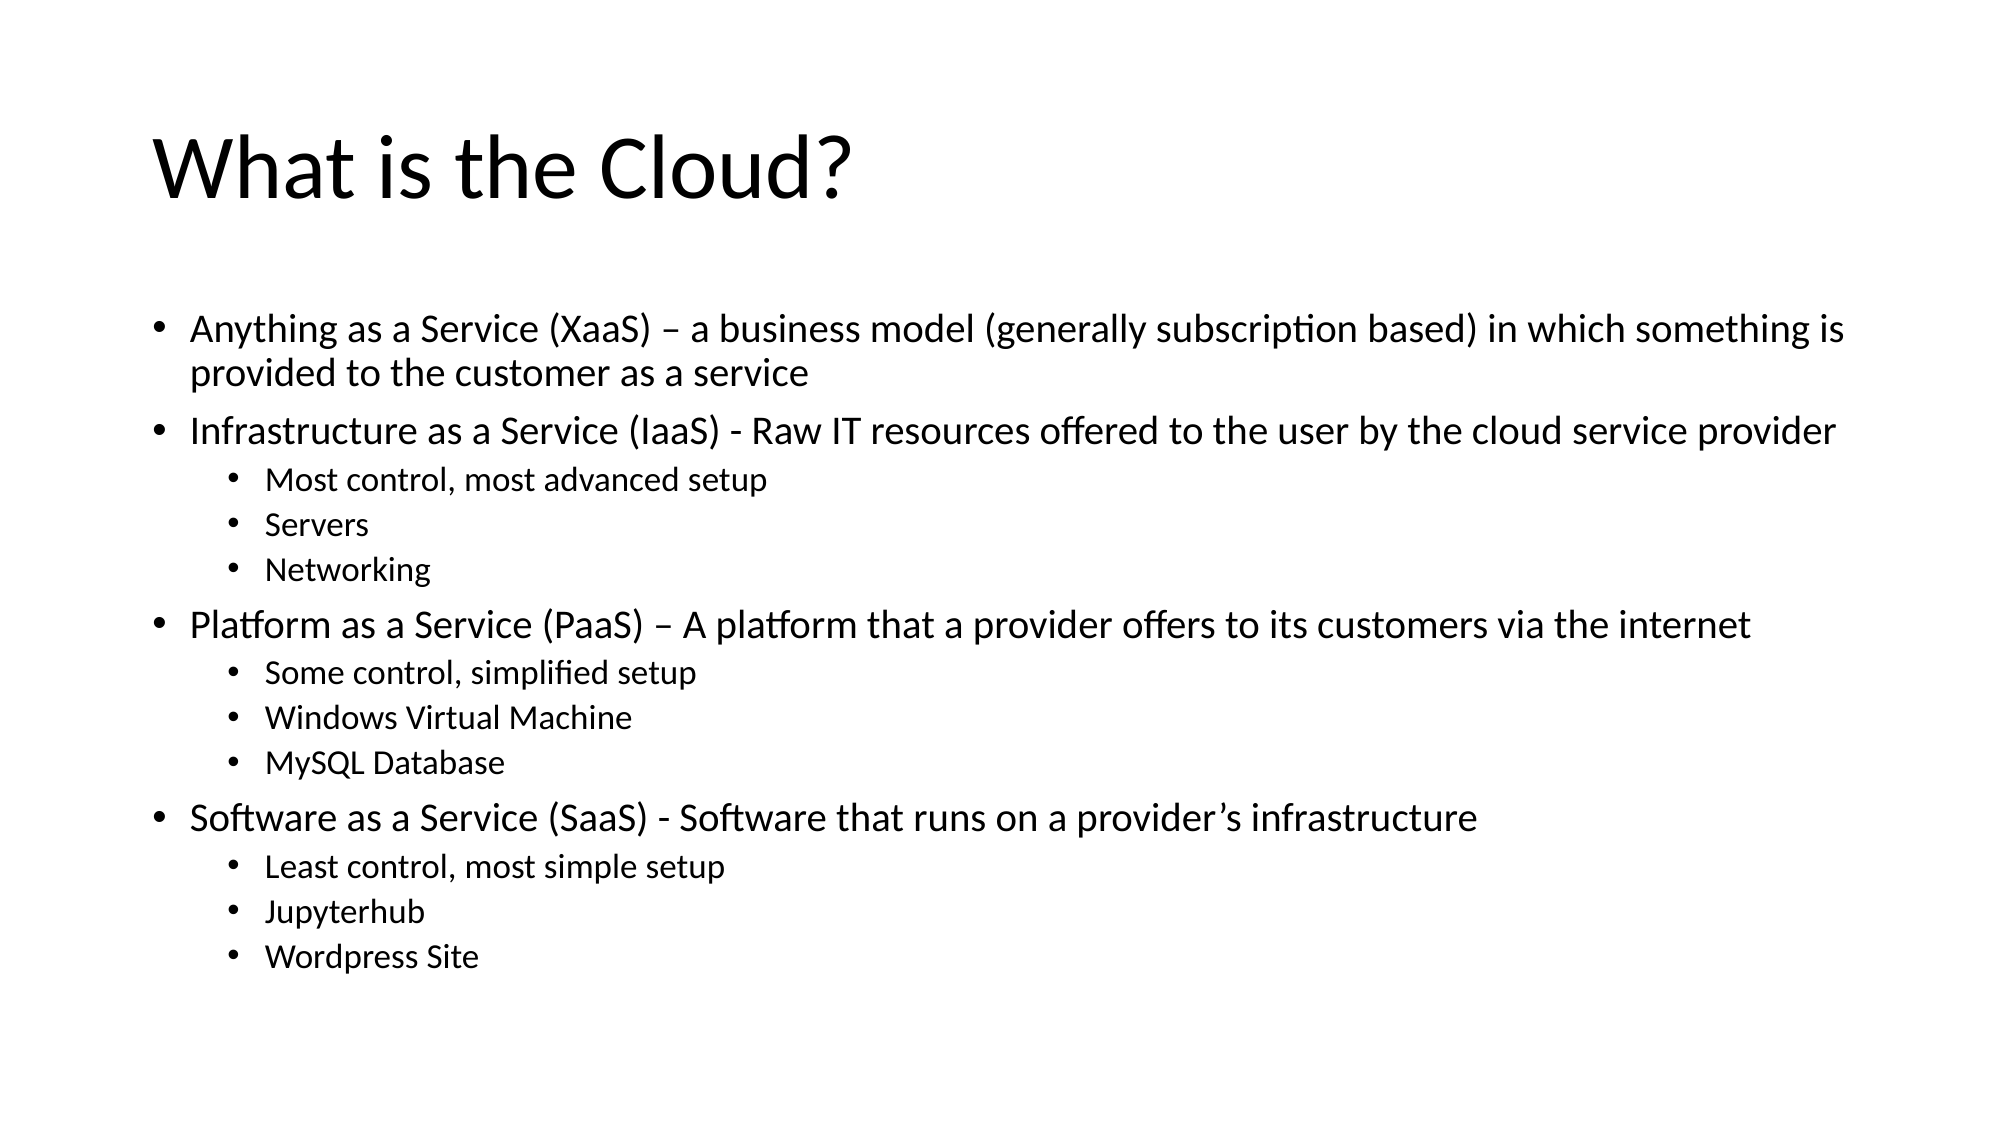

# What is the Cloud?
Anything as a Service (XaaS) – a business model (generally subscription based) in which something is provided to the customer as a service
Infrastructure as a Service (IaaS) - Raw IT resources offered to the user by the cloud service provider
Most control, most advanced setup
Servers
Networking
Platform as a Service (PaaS) – A platform that a provider offers to its customers via the internet
Some control, simplified setup
Windows Virtual Machine
MySQL Database
Software as a Service (SaaS) - Software that runs on a provider’s infrastructure
Least control, most simple setup
Jupyterhub
Wordpress Site